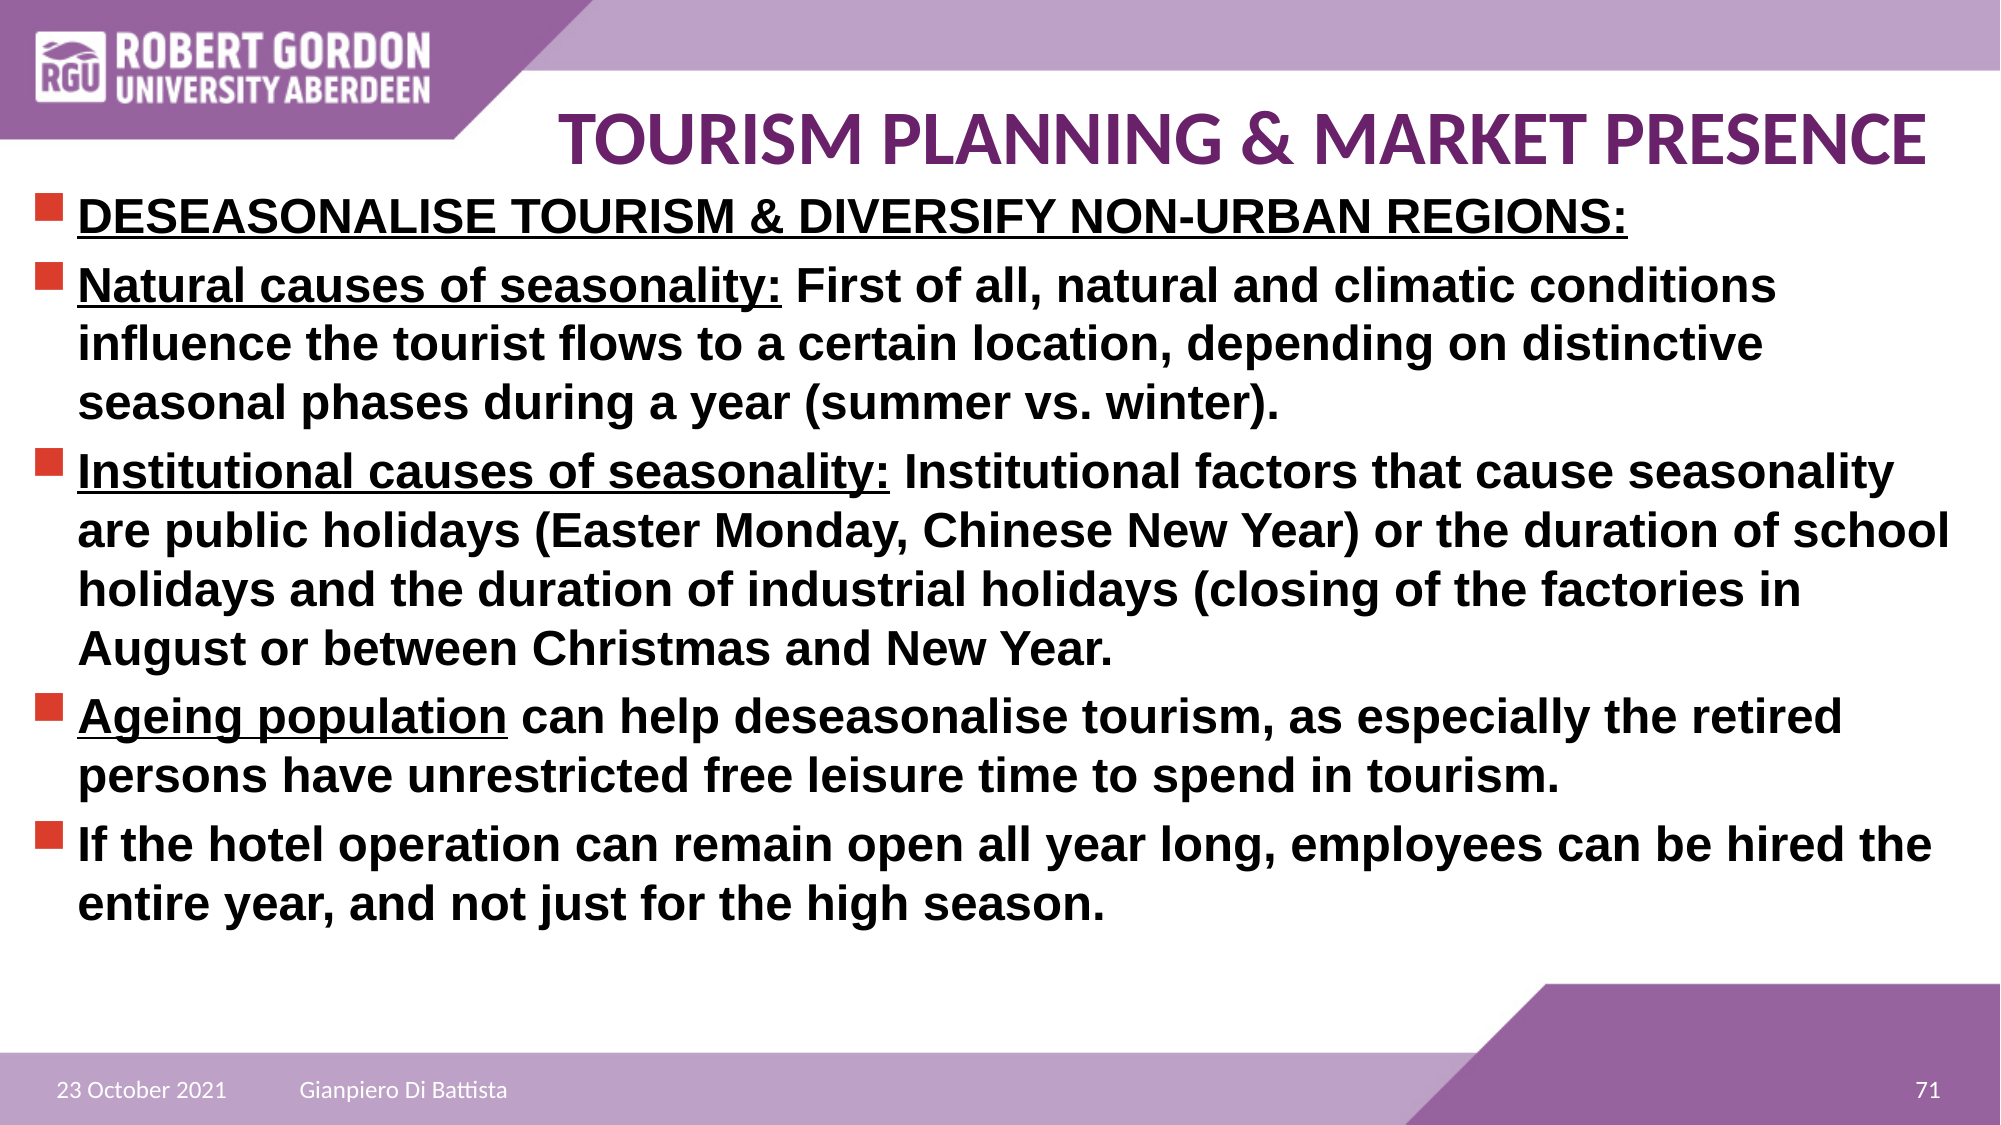

TOURISM PLANNING & MARKET PRESENCE
DESEASONALISE TOURISM & DIVERSIFY NON-URBAN REGIONS:
Natural causes of seasonality: First of all, natural and climatic conditions influence the tourist flows to a certain location, depending on distinctive seasonal phases during a year (summer vs. winter).
Institutional causes of seasonality: Institutional factors that cause seasonality are public holidays (Easter Monday, Chinese New Year) or the duration of school holidays and the duration of industrial holidays (closing of the factories in August or between Christmas and New Year.
Ageing population can help deseasonalise tourism, as especially the retired persons have unrestricted free leisure time to spend in tourism.
If the hotel operation can remain open all year long, employees can be hired the entire year, and not just for the high season.

71
23 October 2021
Gianpiero Di Battista